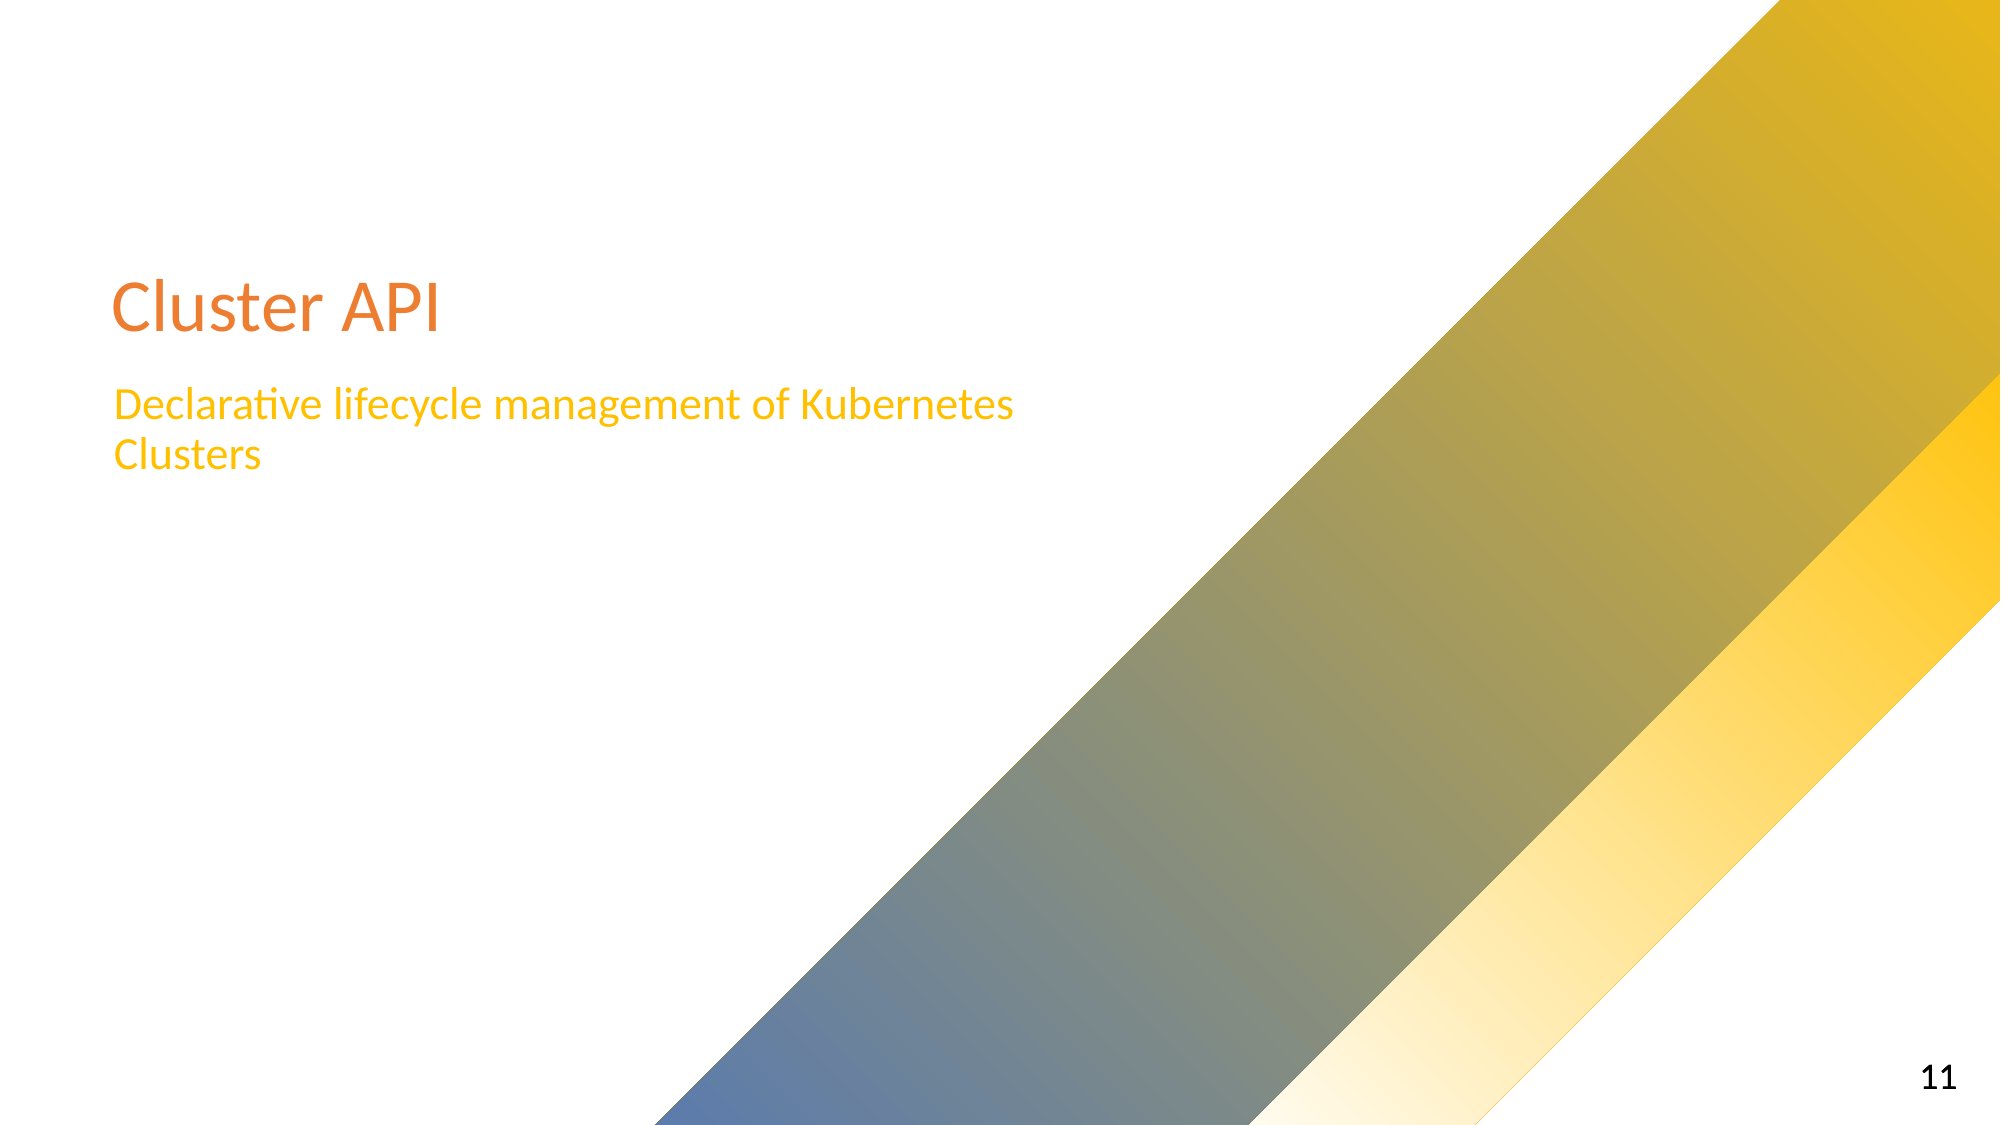

# Cluster API
Declarative lifecycle management of Kubernetes Clusters